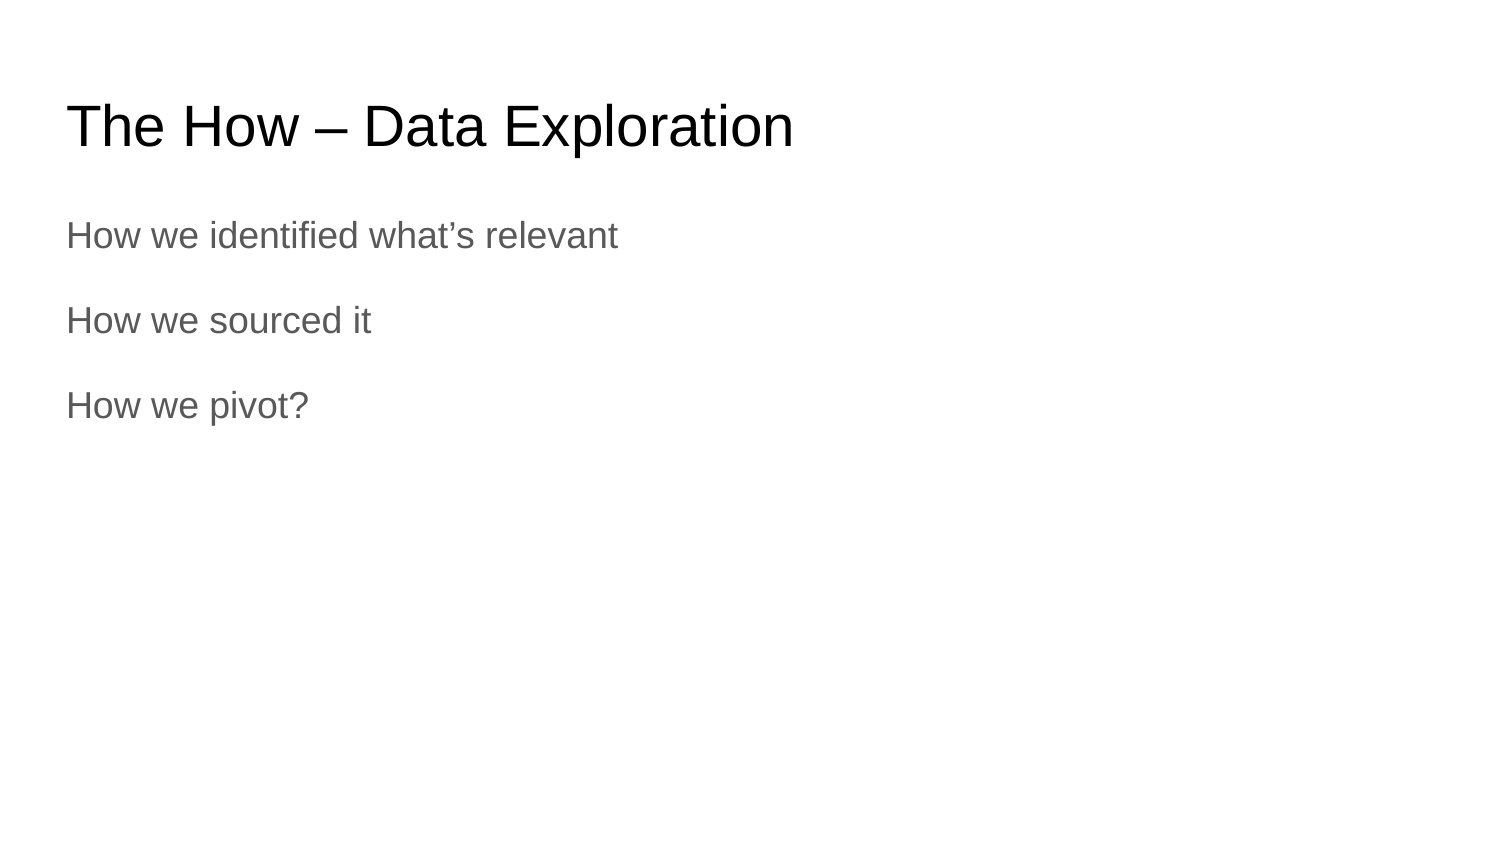

# The How – Data Exploration
How we identified what’s relevant
How we sourced it
How we pivot?